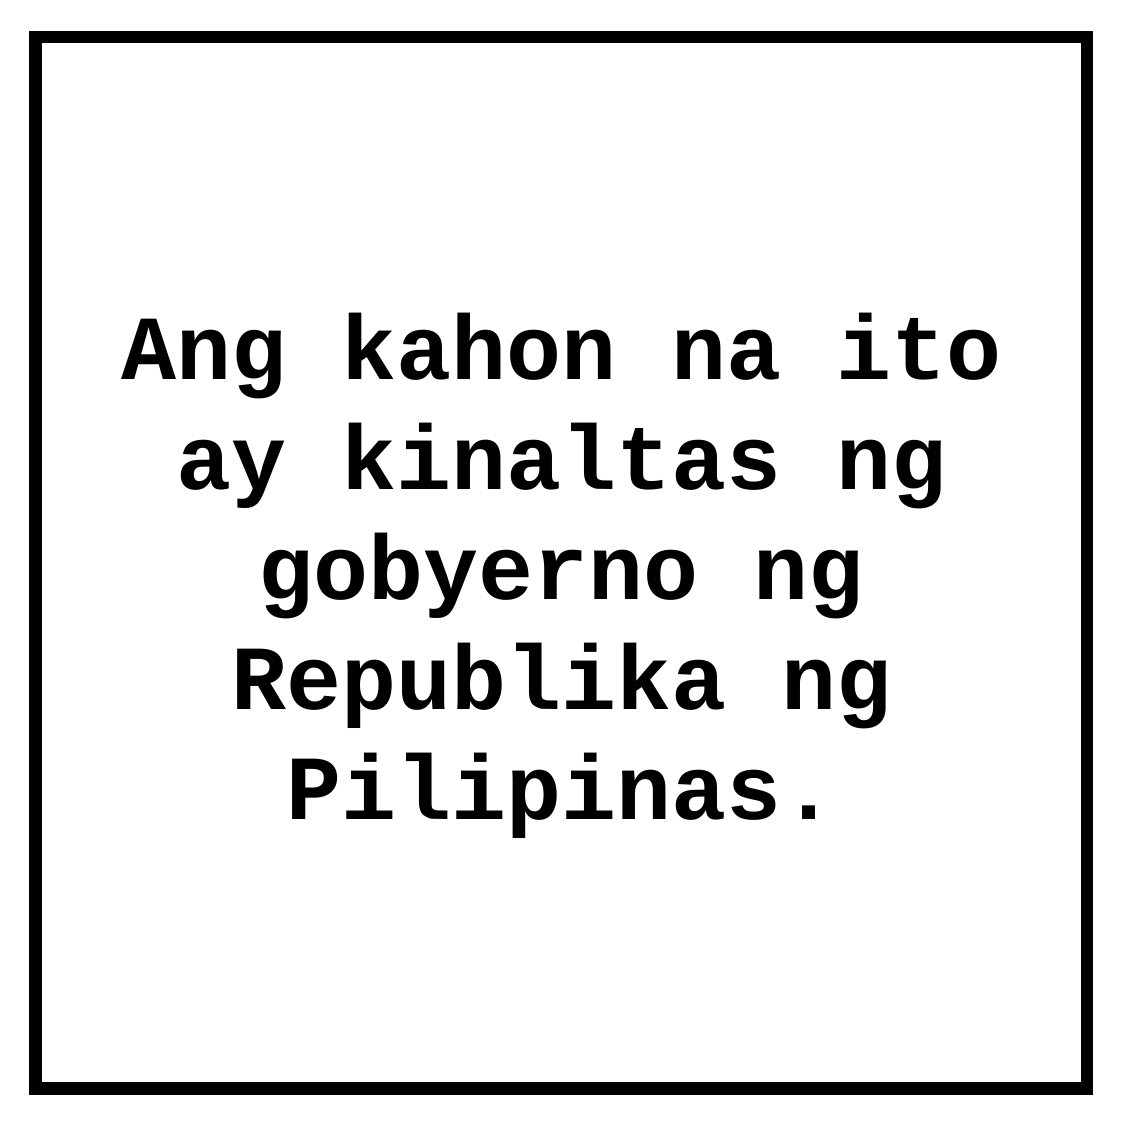

Ang kahon na ito ay kinaltas ng gobyerno ng Republika ng Pilipinas.